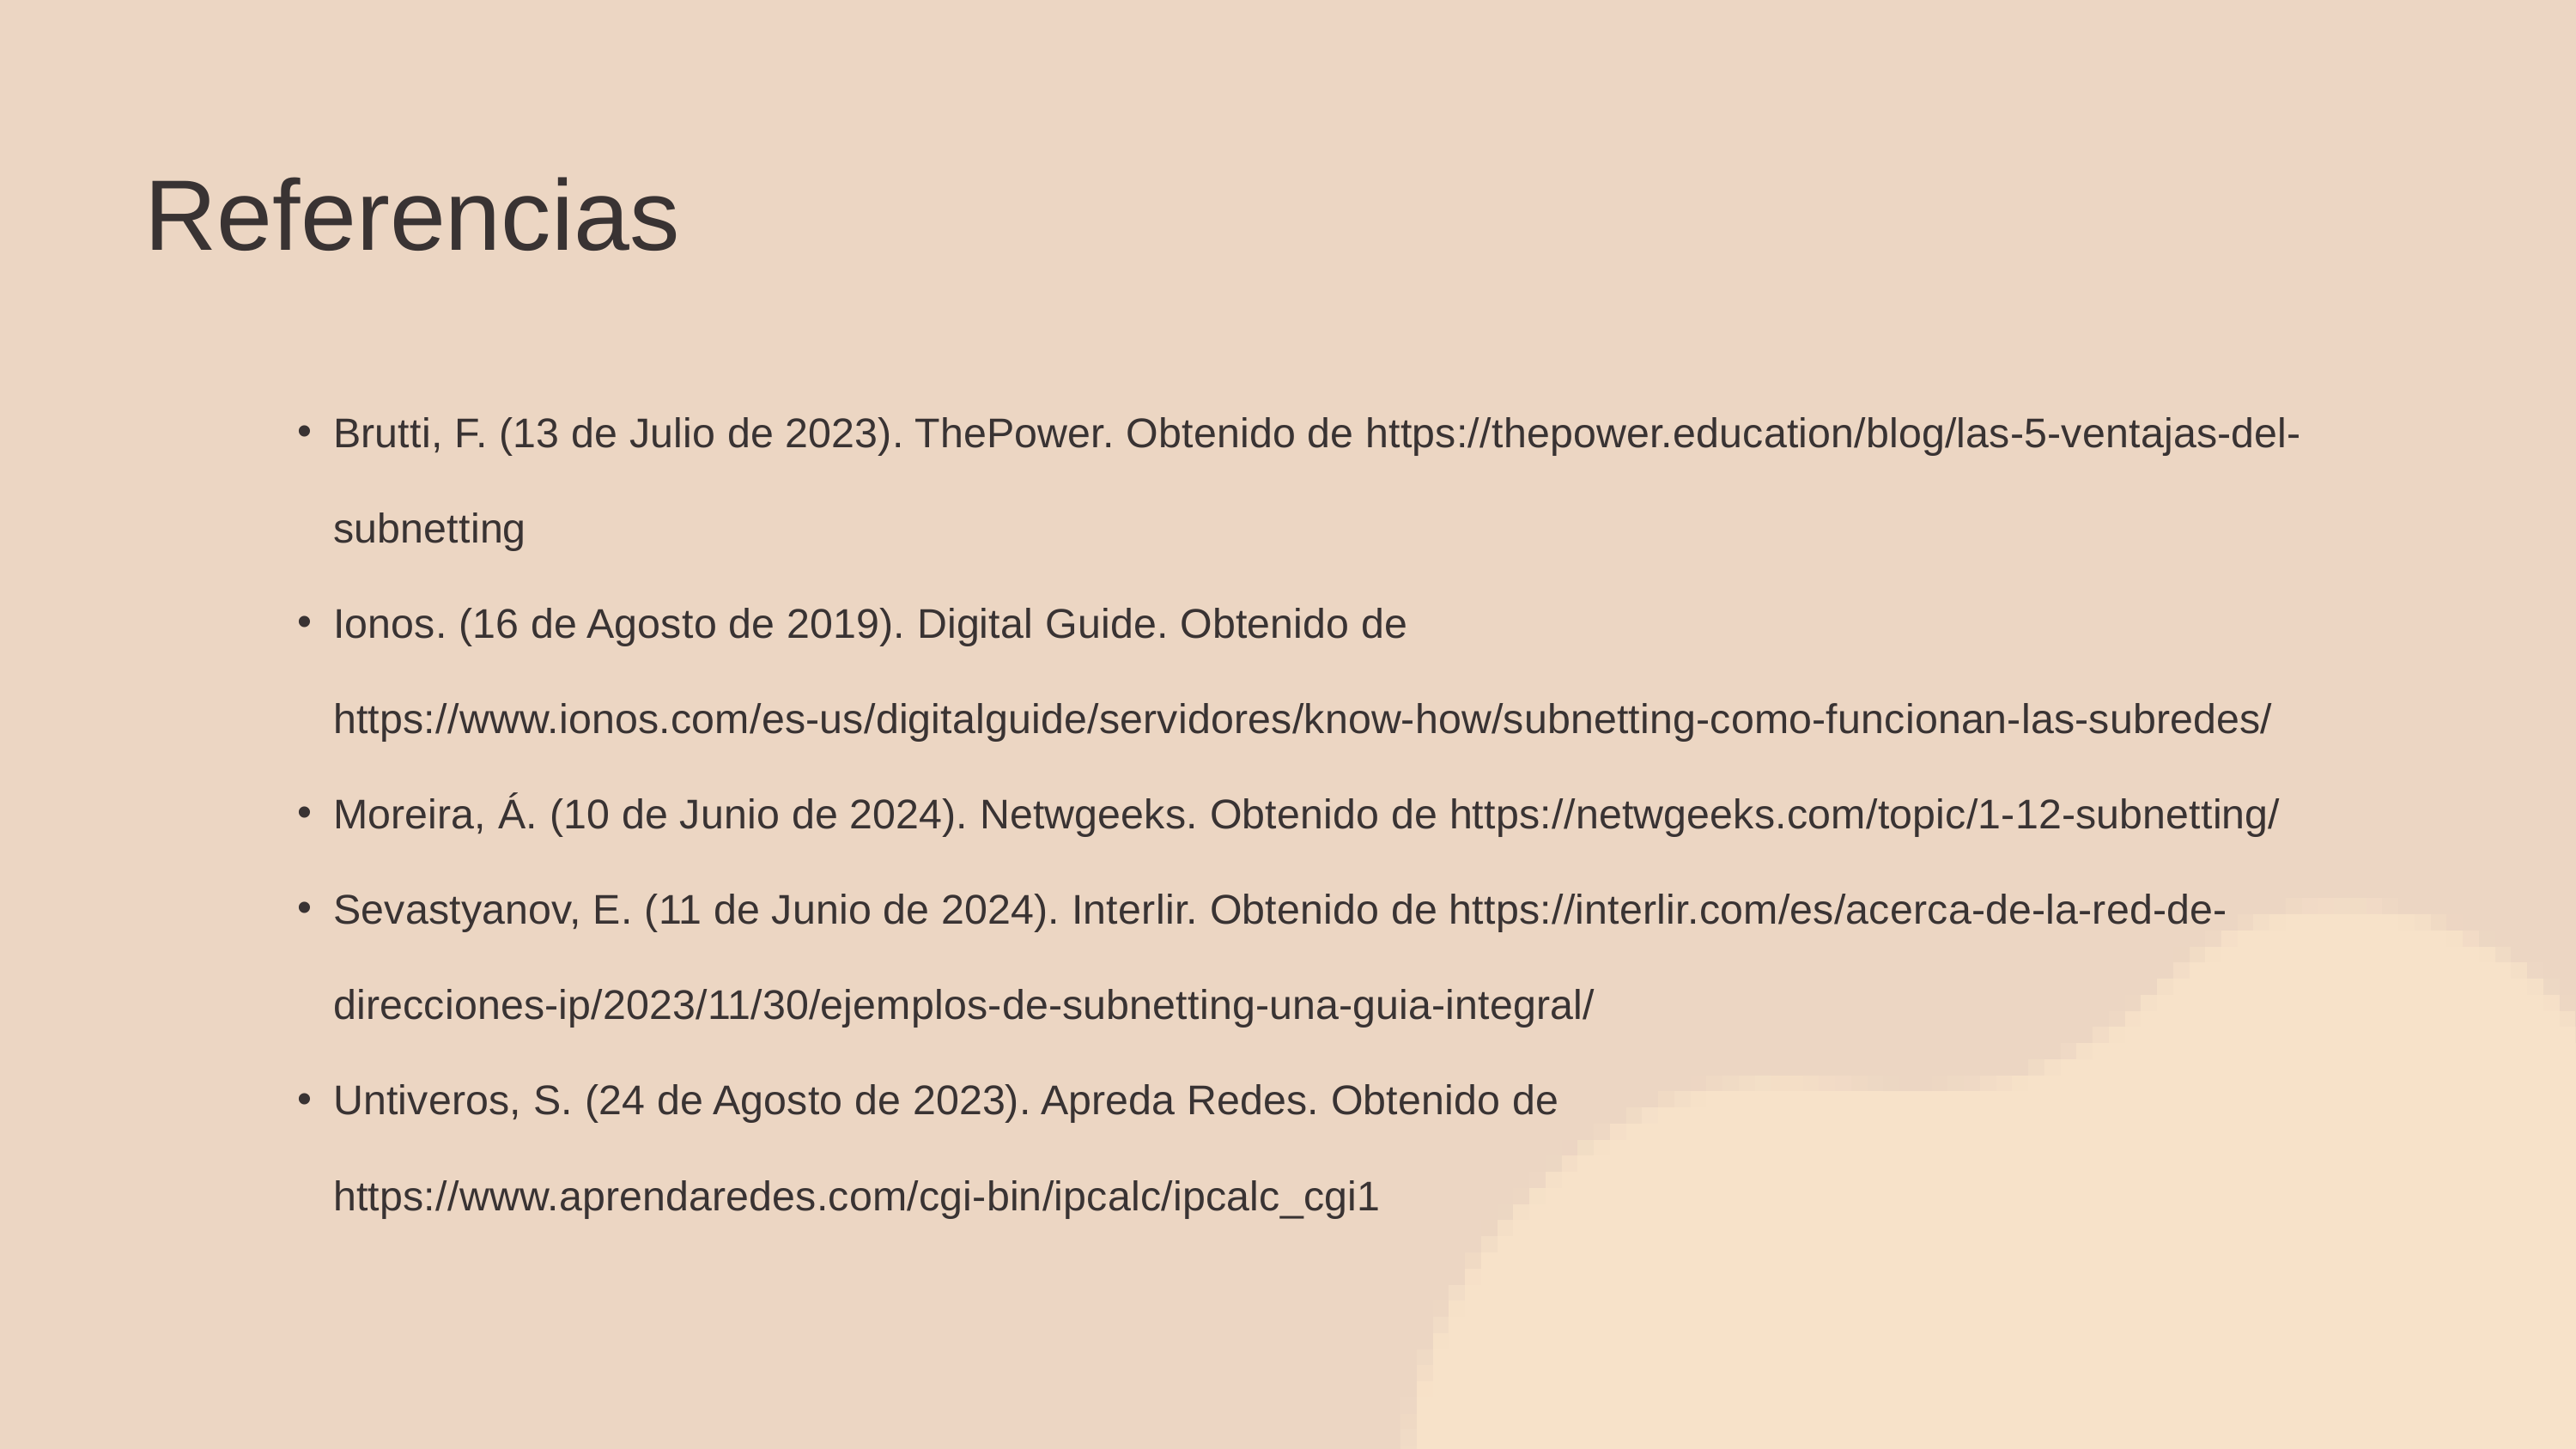

Referencias
Brutti, F. (13 de Julio de 2023). ThePower. Obtenido de https://thepower.education/blog/las-5-ventajas-del-subnetting
Ionos. (16 de Agosto de 2019). Digital Guide. Obtenido de https://www.ionos.com/es-us/digitalguide/servidores/know-how/subnetting-como-funcionan-las-subredes/
Moreira, Á. (10 de Junio de 2024). Netwgeeks. Obtenido de https://netwgeeks.com/topic/1-12-subnetting/
Sevastyanov, E. (11 de Junio de 2024). Interlir. Obtenido de https://interlir.com/es/acerca-de-la-red-de-direcciones-ip/2023/11/30/ejemplos-de-subnetting-una-guia-integral/
Untiveros, S. (24 de Agosto de 2023). Apreda Redes. Obtenido de https://www.aprendaredes.com/cgi-bin/ipcalc/ipcalc_cgi1